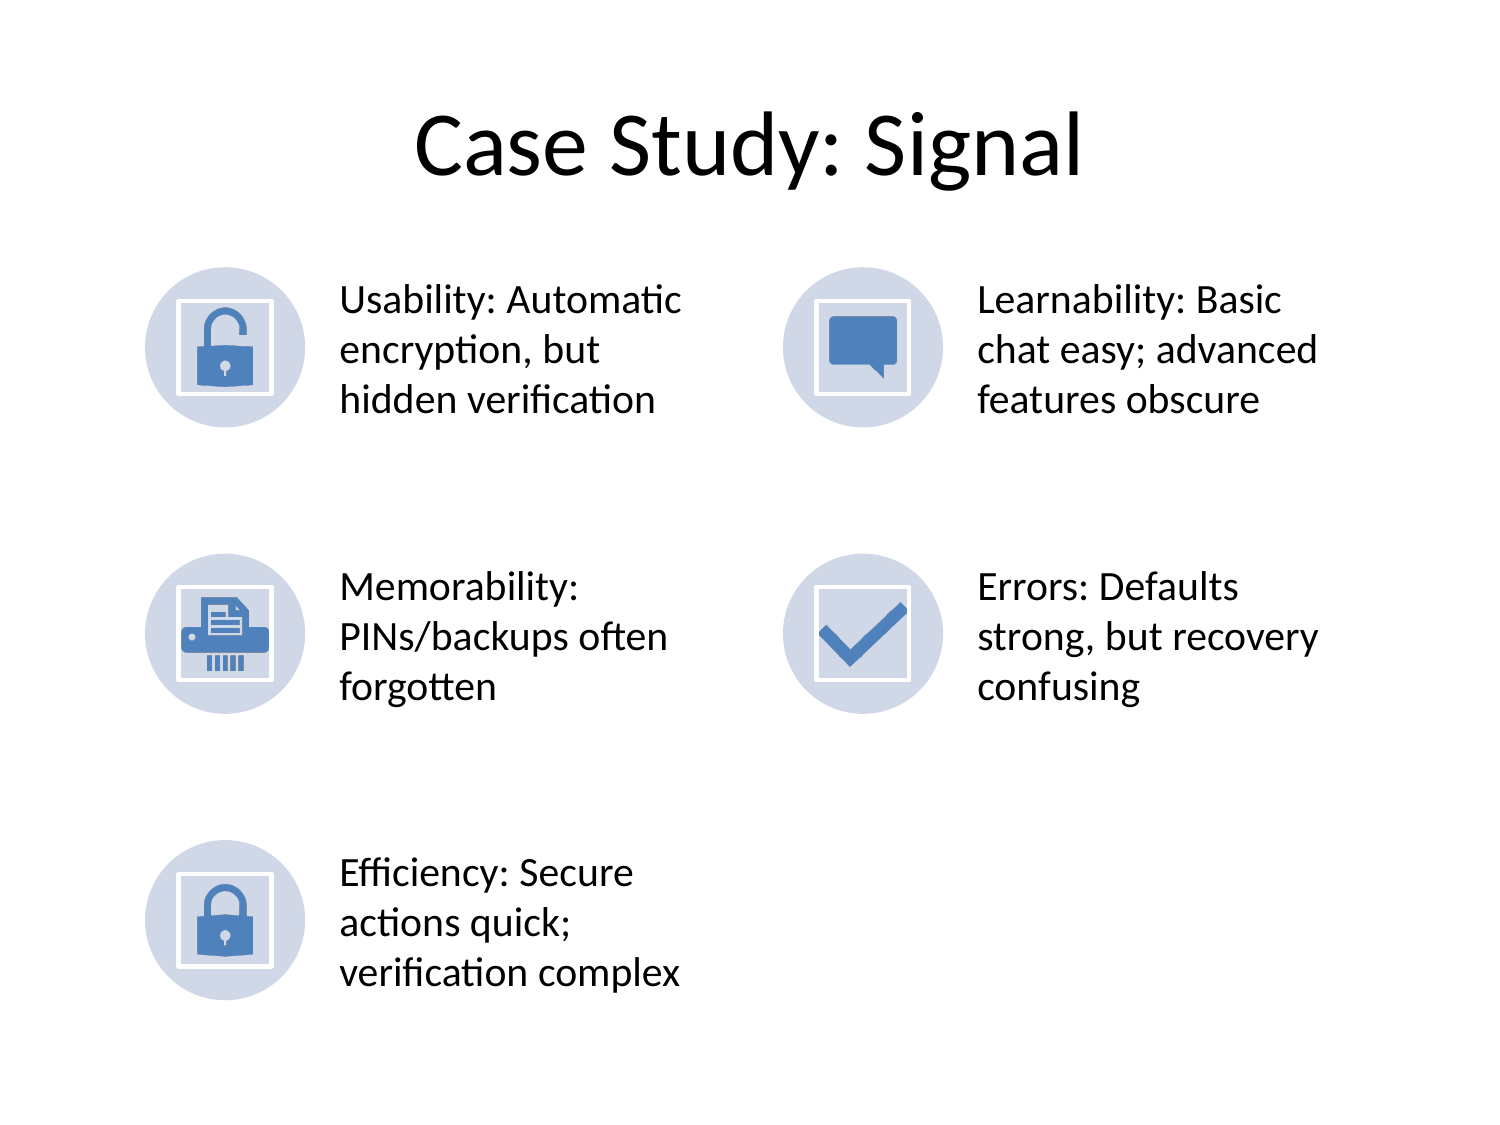

# Case Study: Signal
Usability: Automatic encryption, but hidden verification
Learnability: Basic chat easy; advanced features obscure
Memorability: PINs/backups often forgotten
Errors: Defaults strong, but recovery confusing
Efficiency: Secure actions quick; verification complex